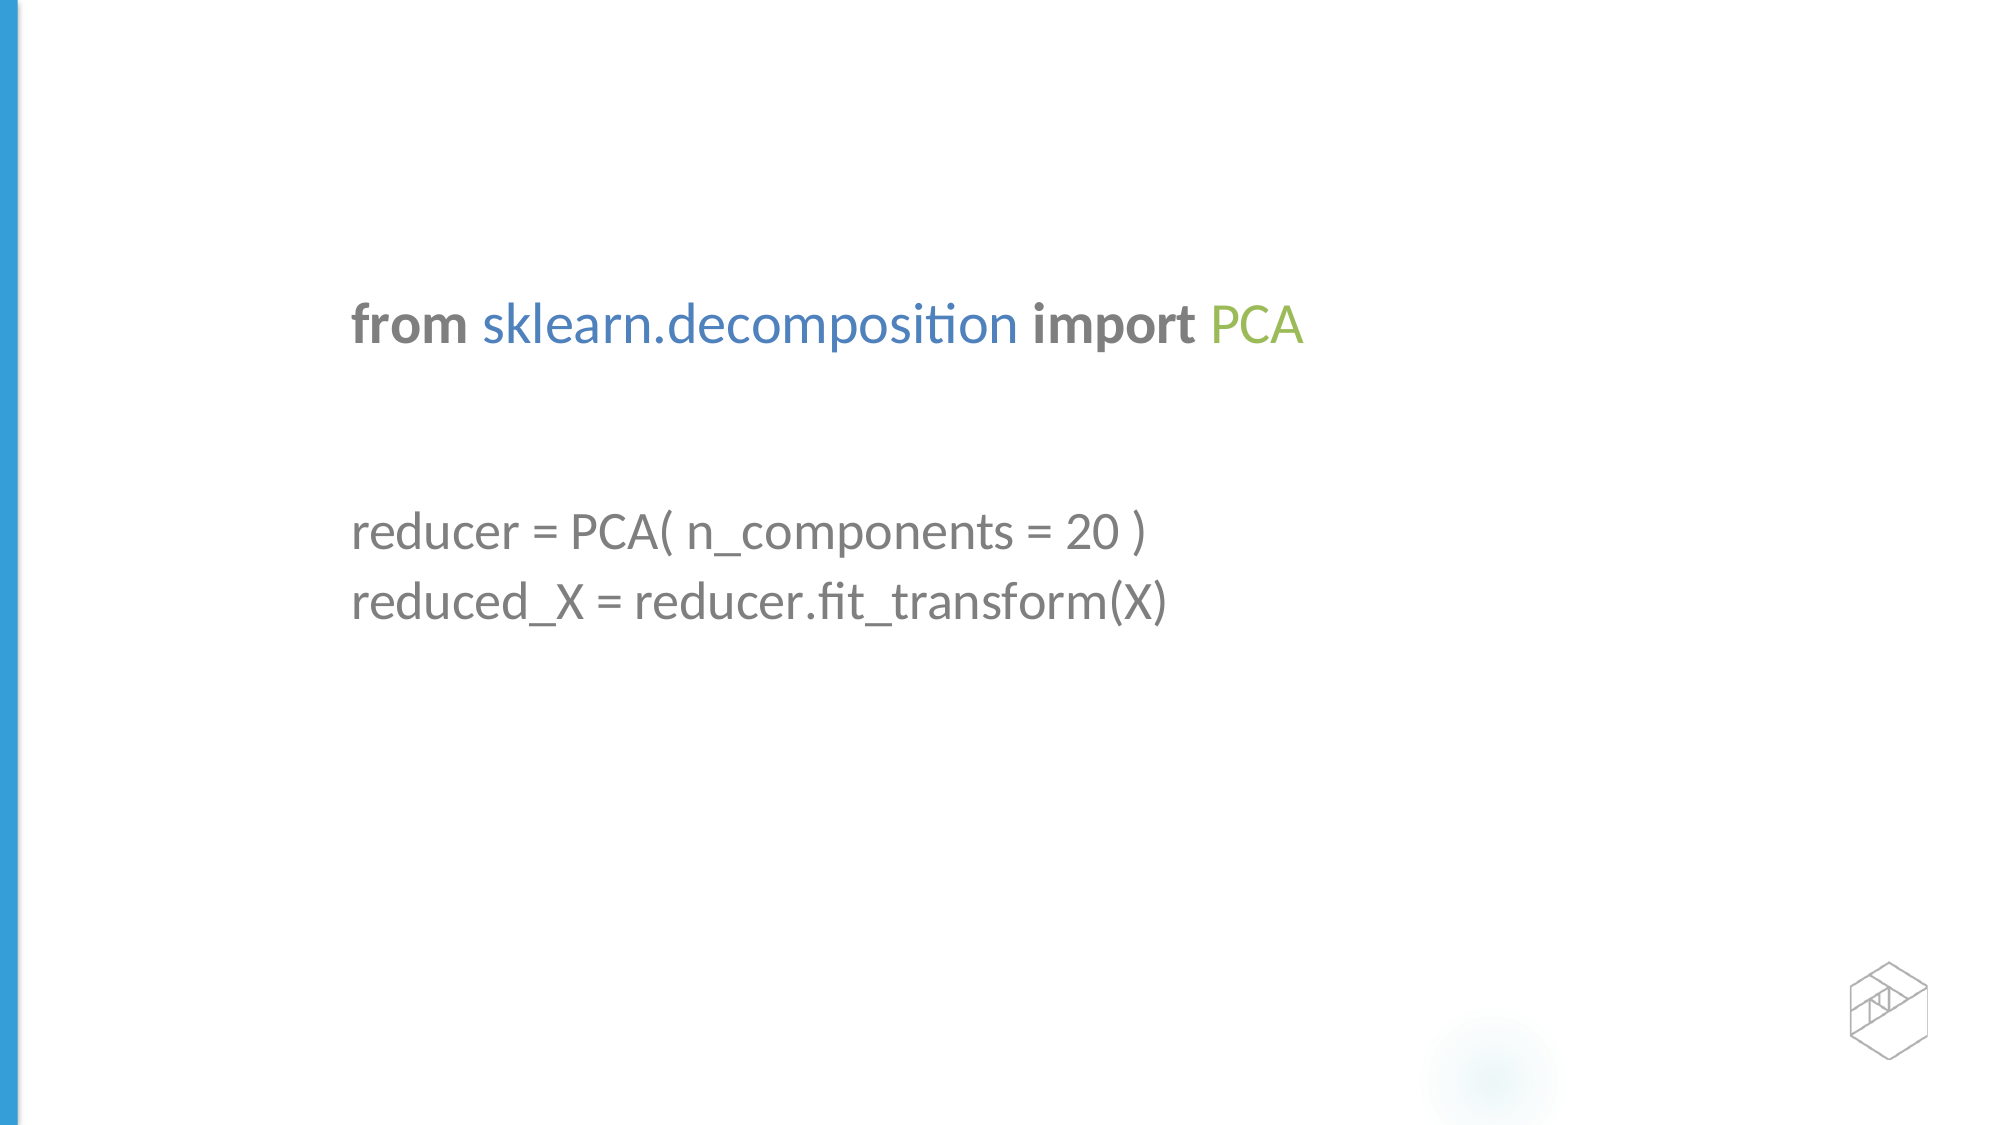

#

from sklearn.decomposition import PCA
reducer = PCA( n_components = 20 )
reduced_X = reducer.ﬁt_transform(X)